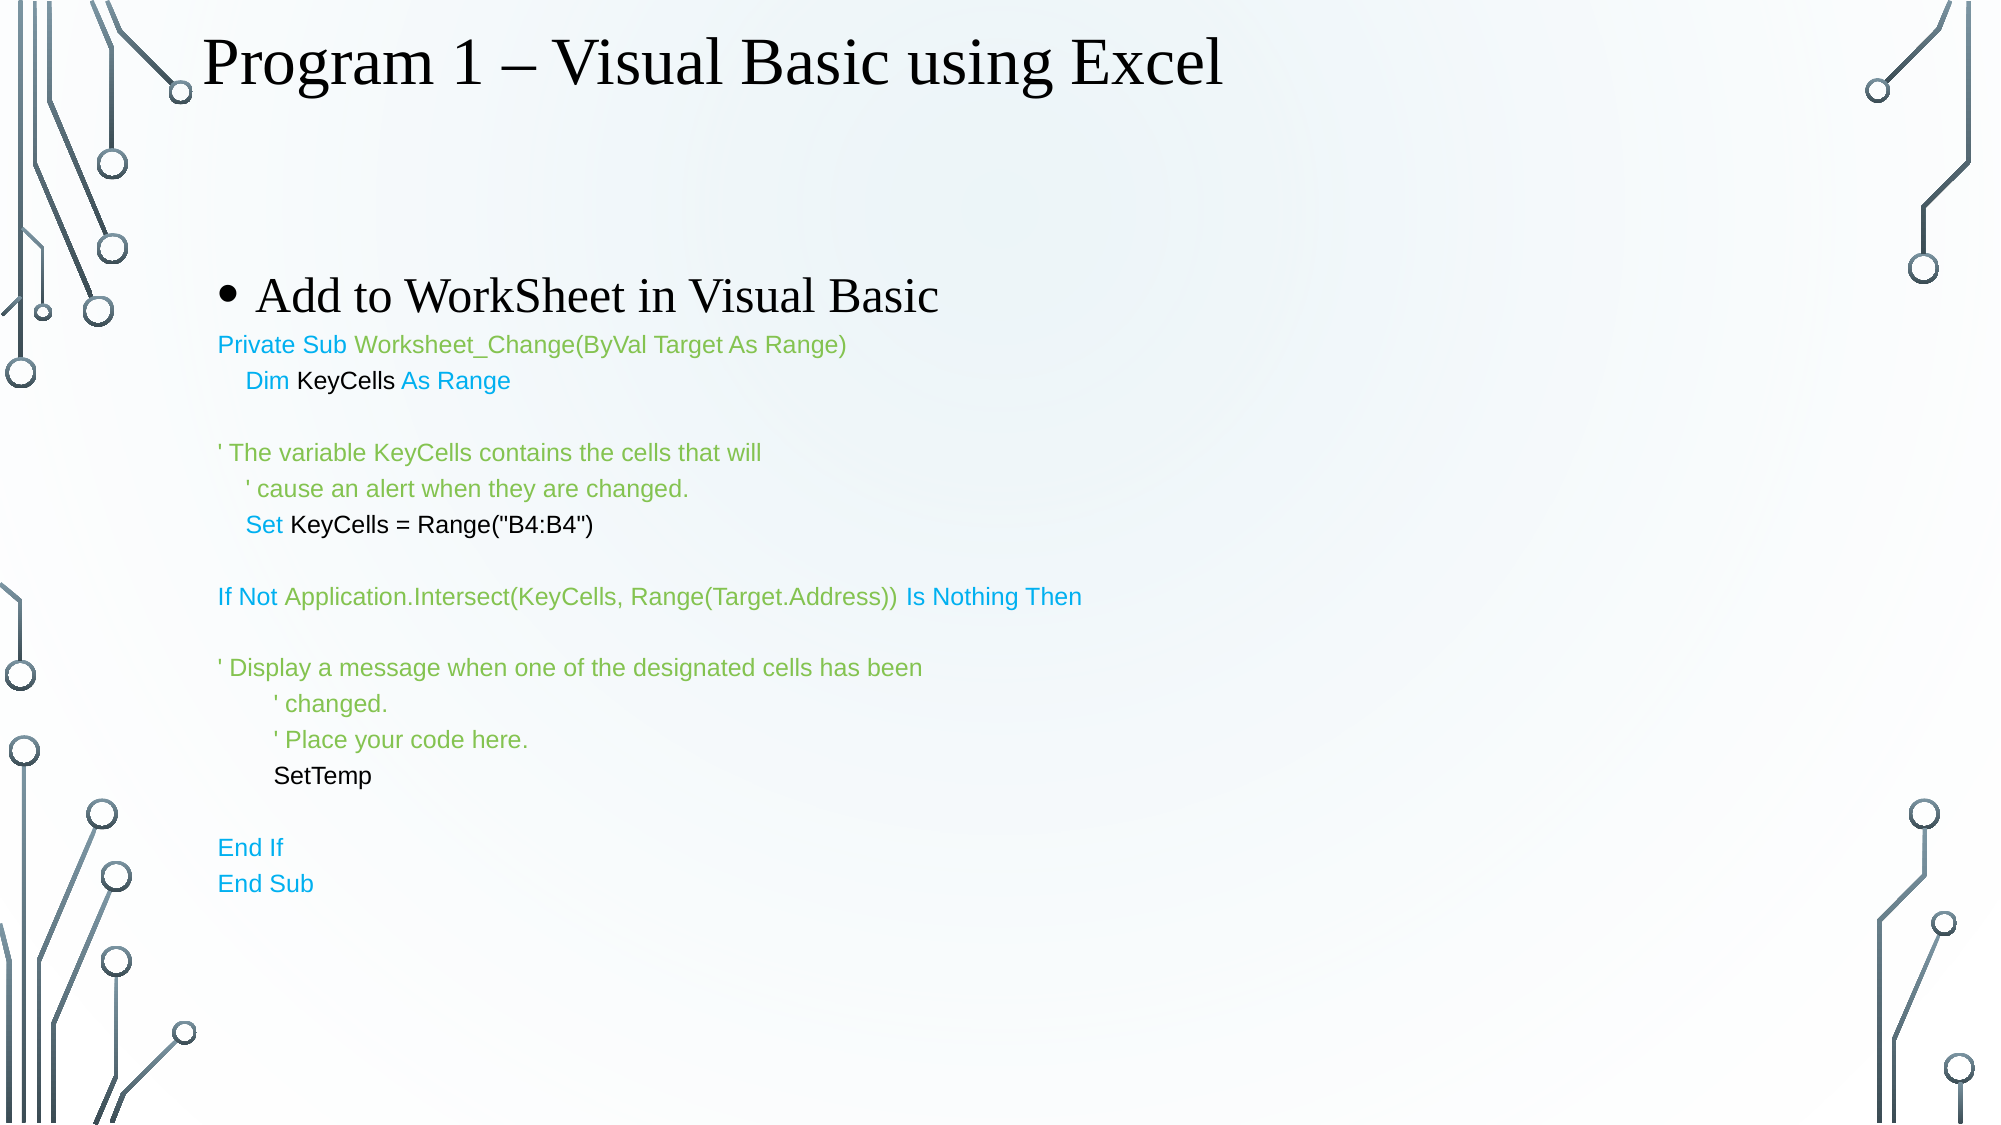

# Program 1 – Visual Basic using Excel
Add to WorkSheet in Visual Basic
Private Sub Worksheet_Change(ByVal Target As Range)
    Dim KeyCells As Range

' The variable KeyCells contains the cells that will
    ' cause an alert when they are changed.
    Set KeyCells = Range("B4:B4")

If Not Application.Intersect(KeyCells, Range(Target.Address)) Is Nothing Then

' Display a message when one of the designated cells has been
        ' changed.
        ' Place your code here.
        SetTemp

End If
End Sub